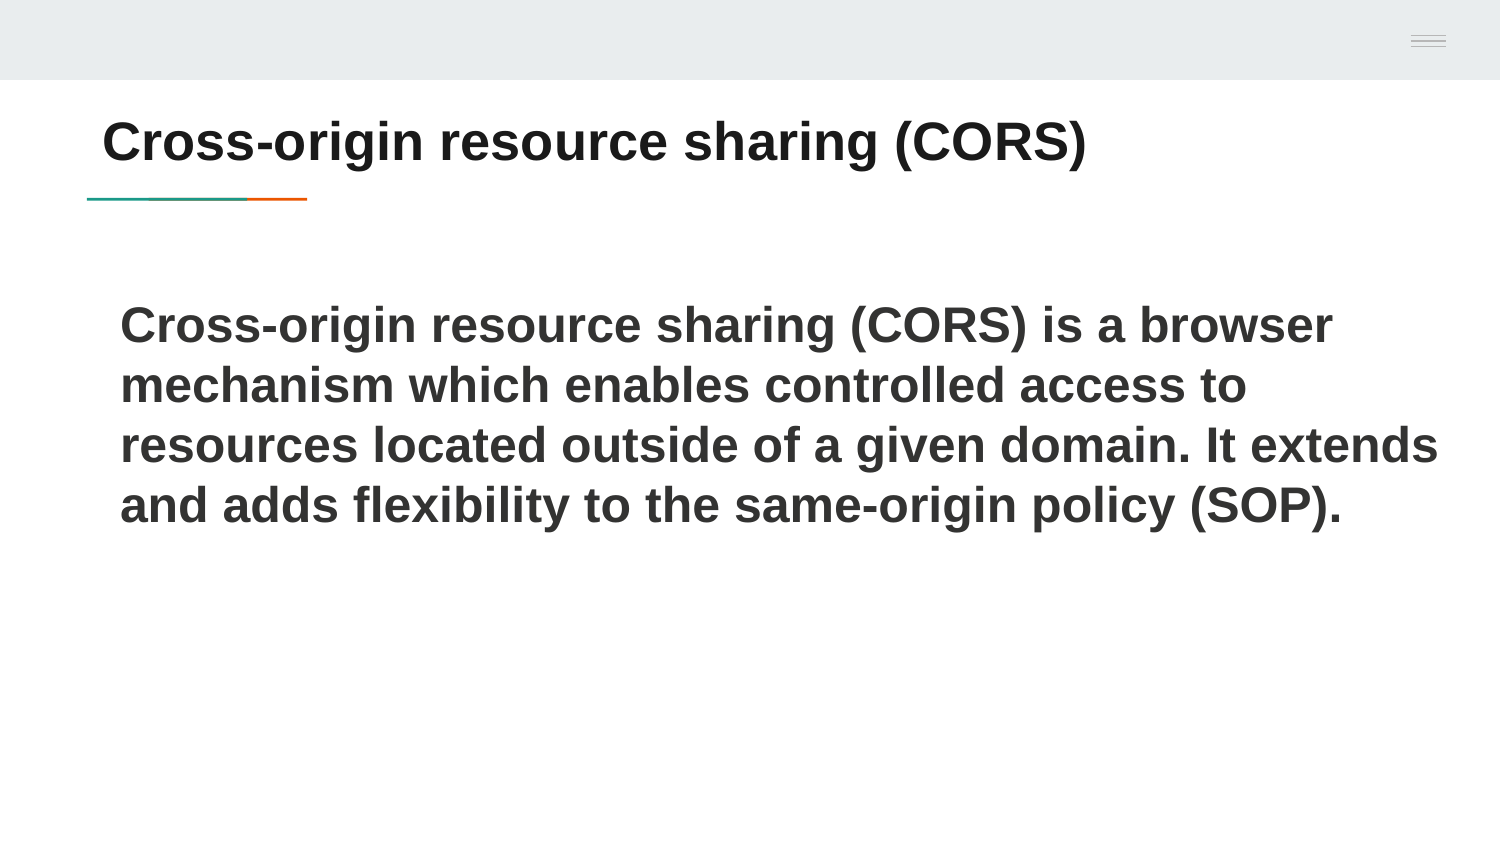

# Cross-origin resource sharing (CORS)
Cross-origin resource sharing (CORS) is a browser mechanism which enables controlled access to resources located outside of a given domain. It extends and adds flexibility to the same-origin policy (SOP).